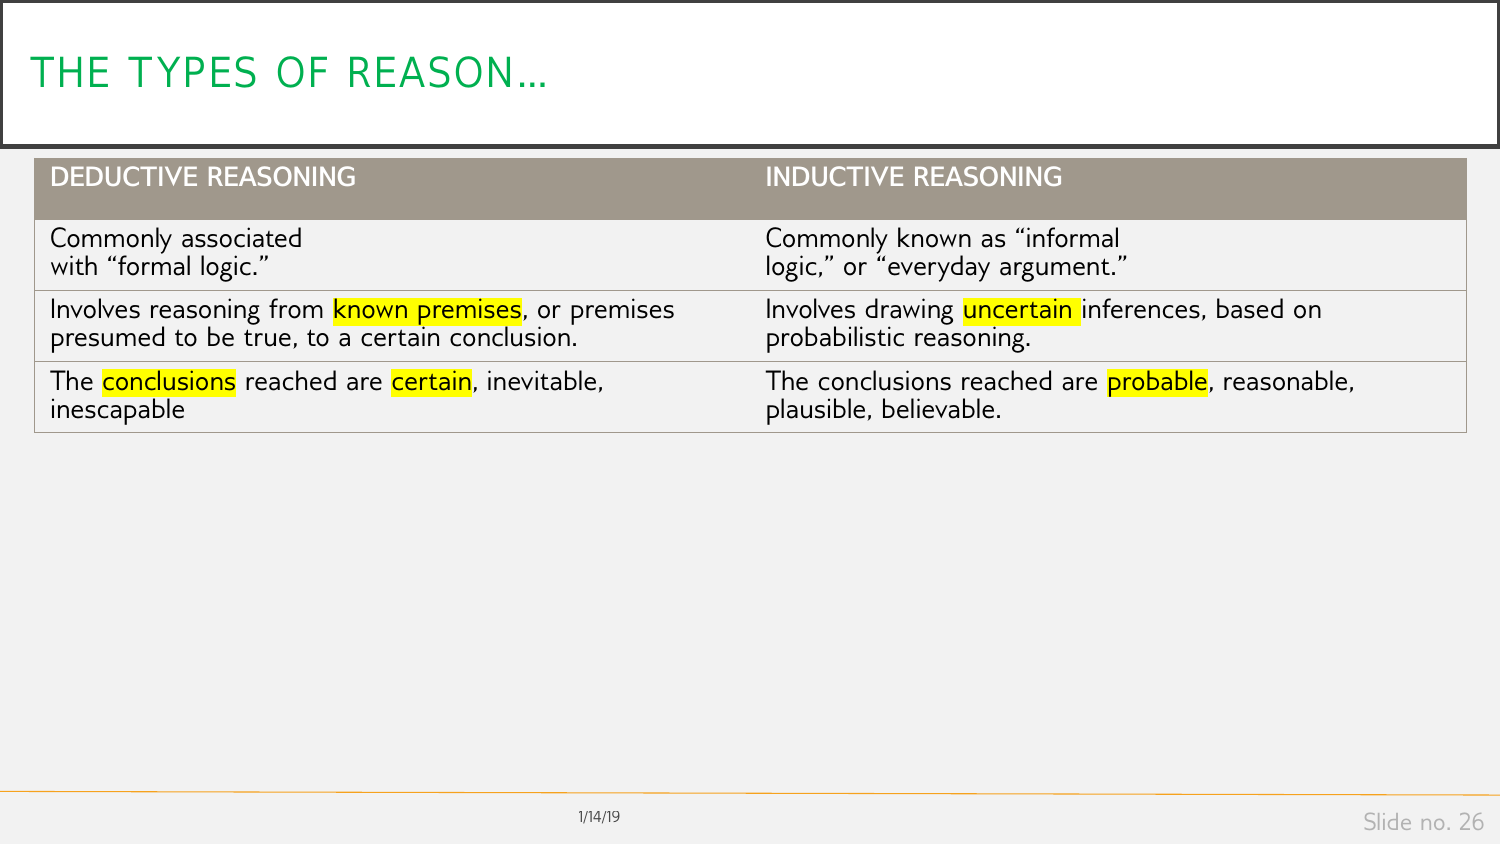

# THE TYPES OF REASON…
| DEDUCTIVE REASONING | INDUCTIVE REASONING |
| --- | --- |
| Commonly associated with “formal logic.” | Commonly known as “informal logic,” or “everyday argument.” |
| Involves reasoning from known premises, or premises presumed to be true, to a certain conclusion. | Involves drawing uncertain inferences, based on probabilistic reasoning. |
| The conclusions reached are certain, inevitable, inescapable | The conclusions reached are probable, reasonable, plausible, believable. |
1/14/19
Slide no. 26